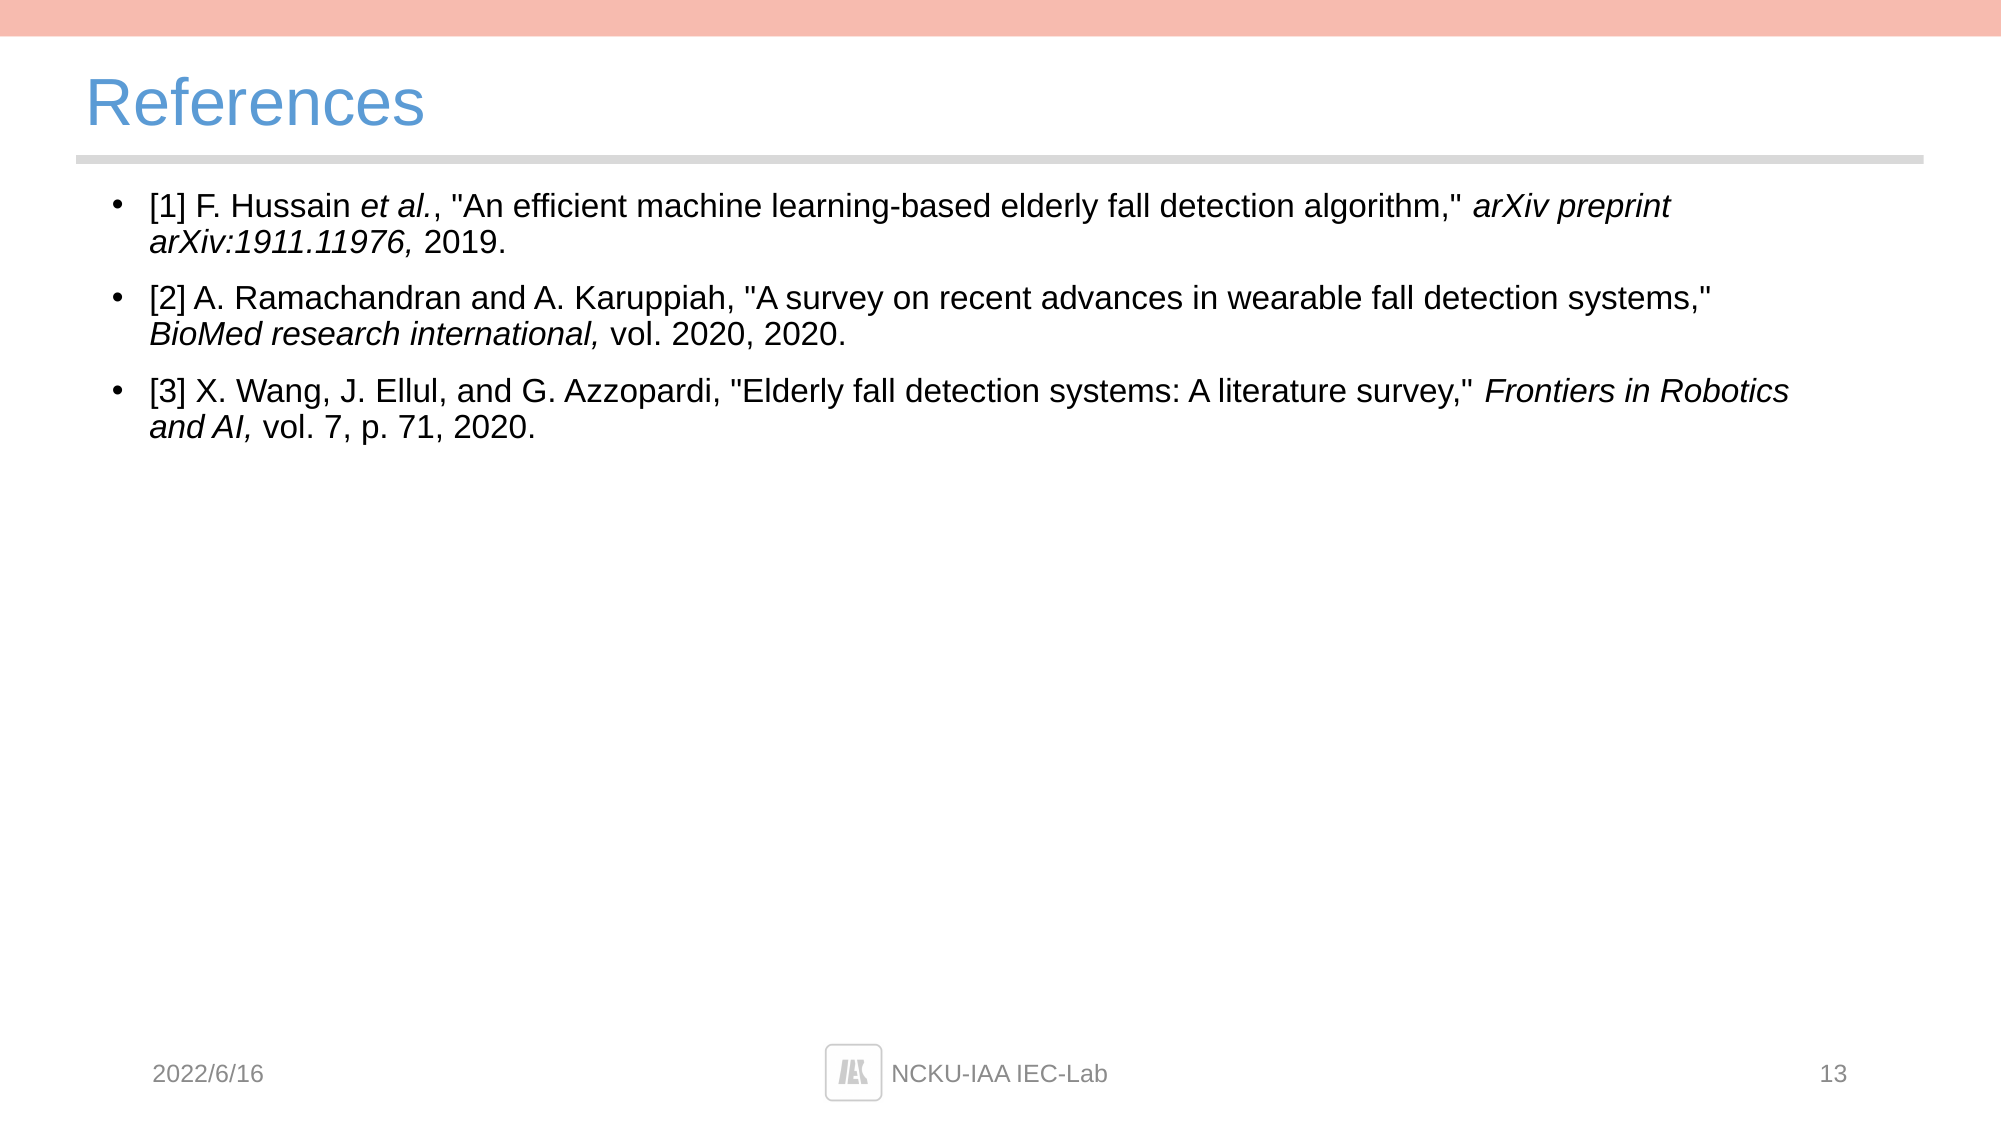

# References
[1] F. Hussain et al., "An efficient machine learning-based elderly fall detection algorithm," arXiv preprint arXiv:1911.11976, 2019.
[2] A. Ramachandran and A. Karuppiah, "A survey on recent advances in wearable fall detection systems," BioMed research international, vol. 2020, 2020.
[3] X. Wang, J. Ellul, and G. Azzopardi, "Elderly fall detection systems: A literature survey," Frontiers in Robotics and AI, vol. 7, p. 71, 2020.

2022/6/16
NCKU-IAA IEC-Lab
13